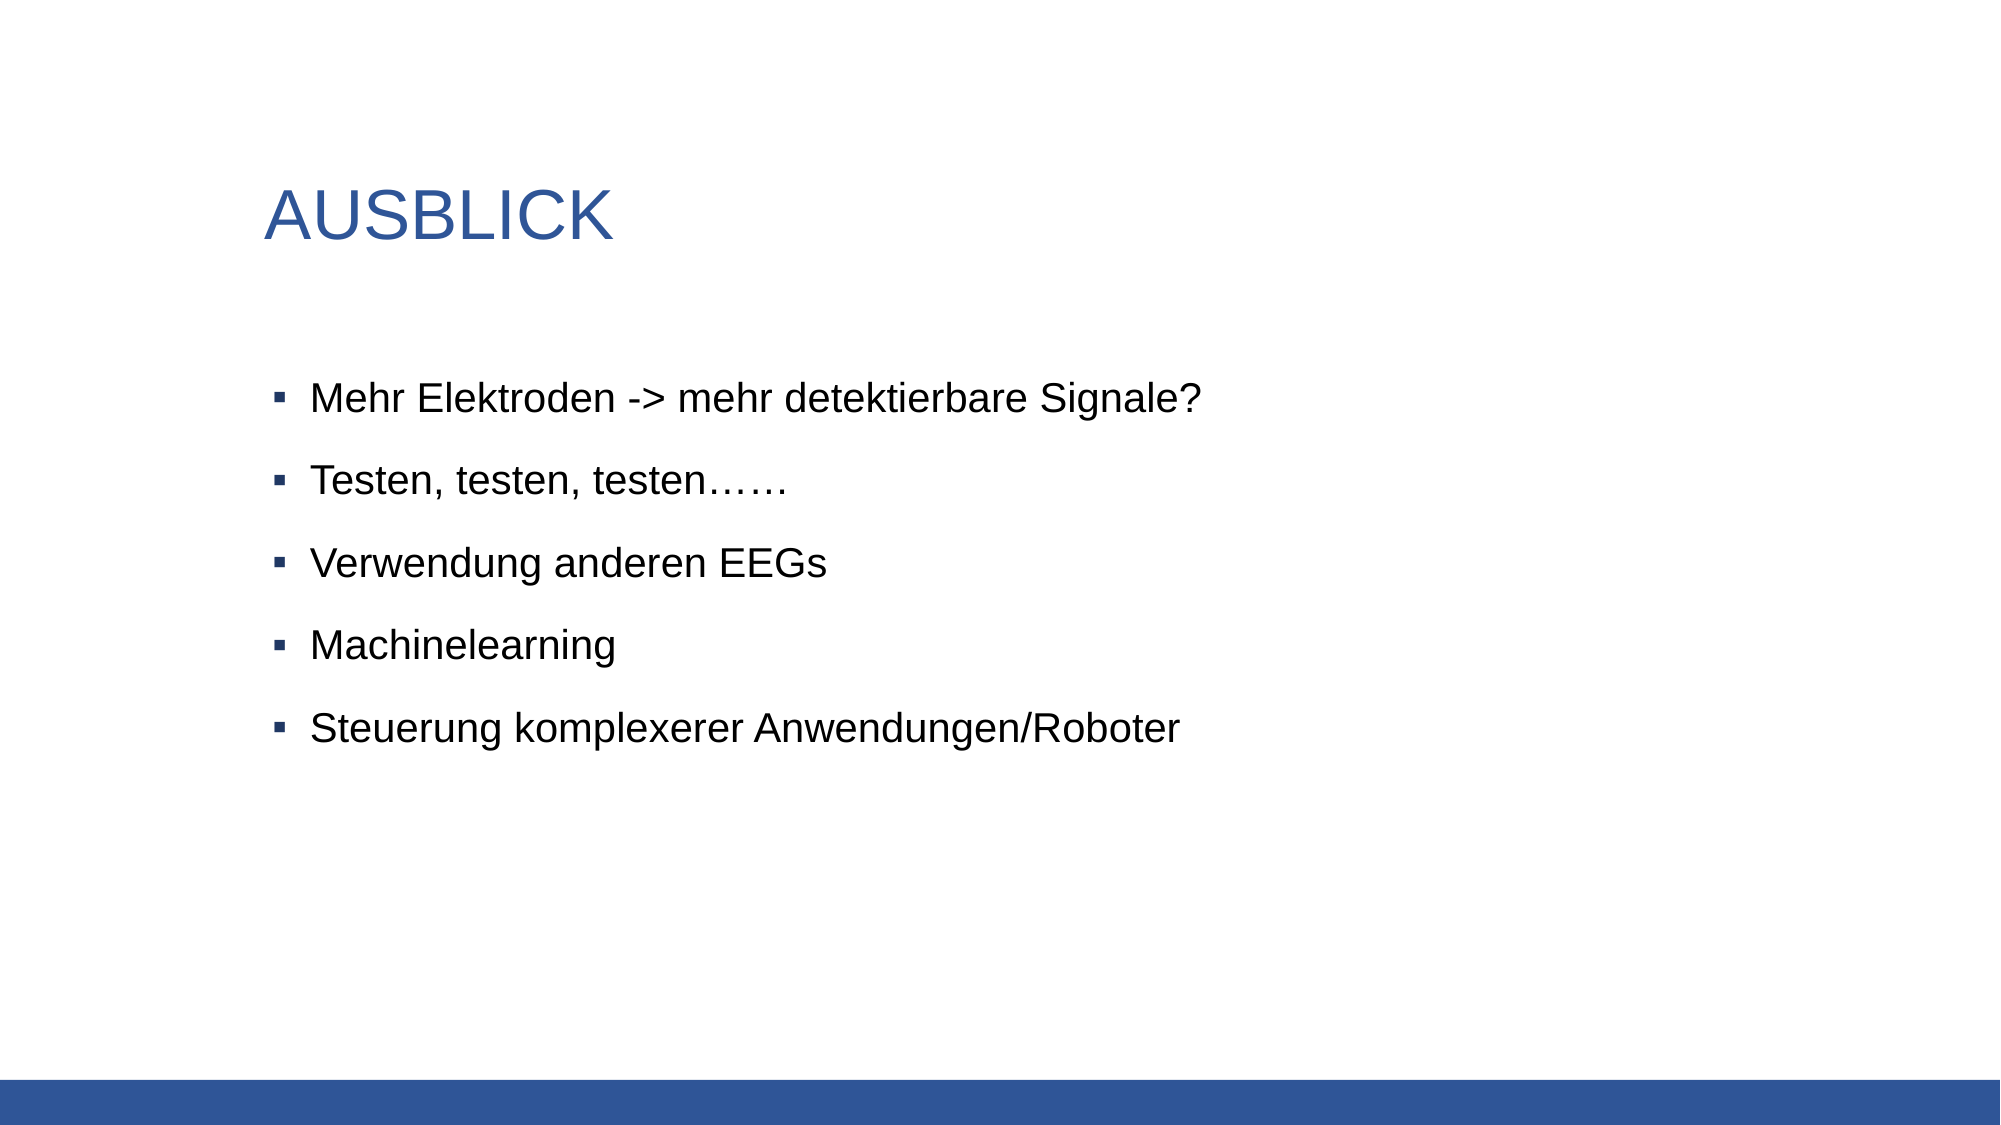

# Ausblick

Mehr Elektroden -> mehr detektierbare Signale?
Testen, testen, testen……
Verwendung anderen EEGs
Machinelearning
Steuerung komplexerer Anwendungen/Roboter